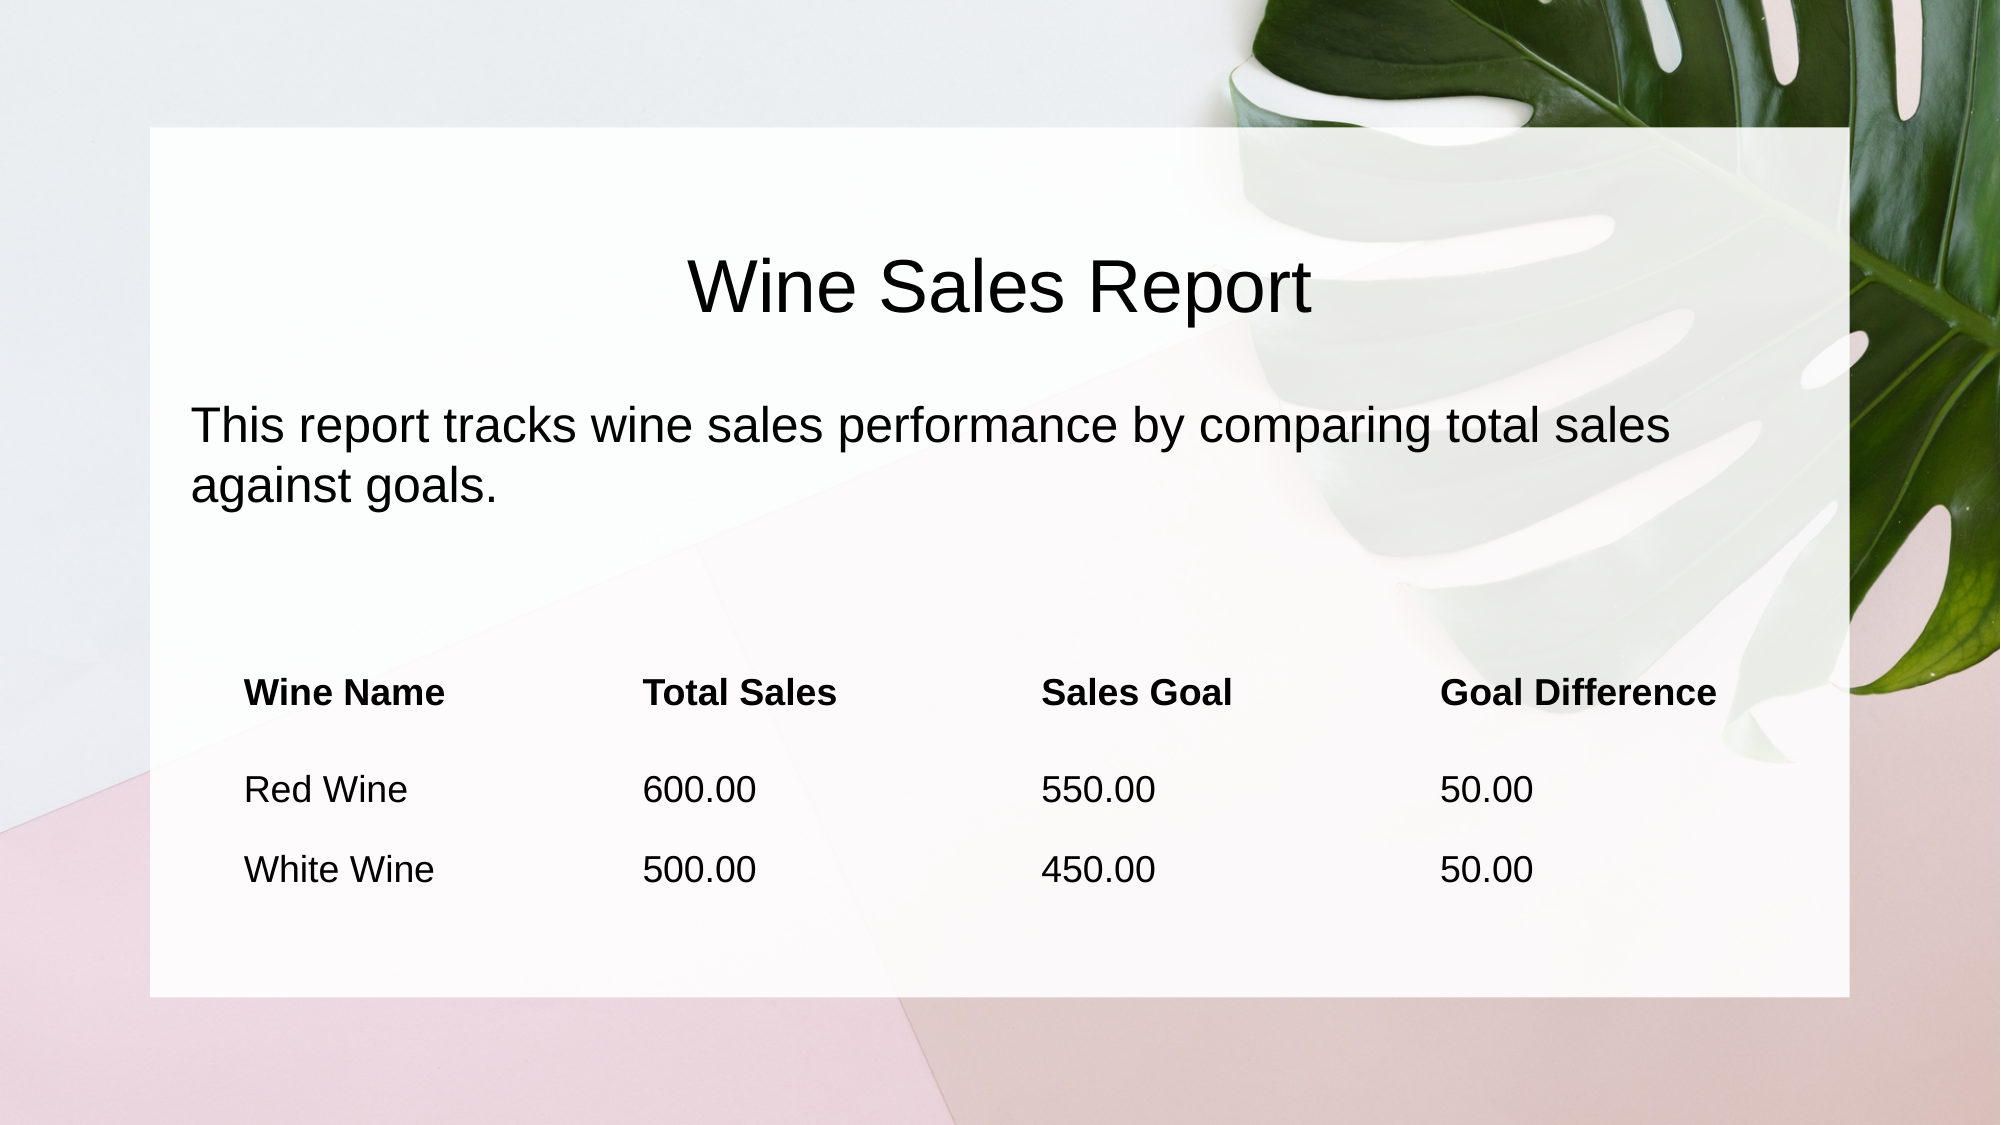

# Wine Sales Report
This report tracks wine sales performance by comparing total sales against goals.

| Wine Name | Total Sales | Sales Goal | Goal Difference |
| --- | --- | --- | --- |
| Red Wine | 600.00 | 550.00 | 50.00 |
| White Wine | 500.00 | 450.00 | 50.00 |